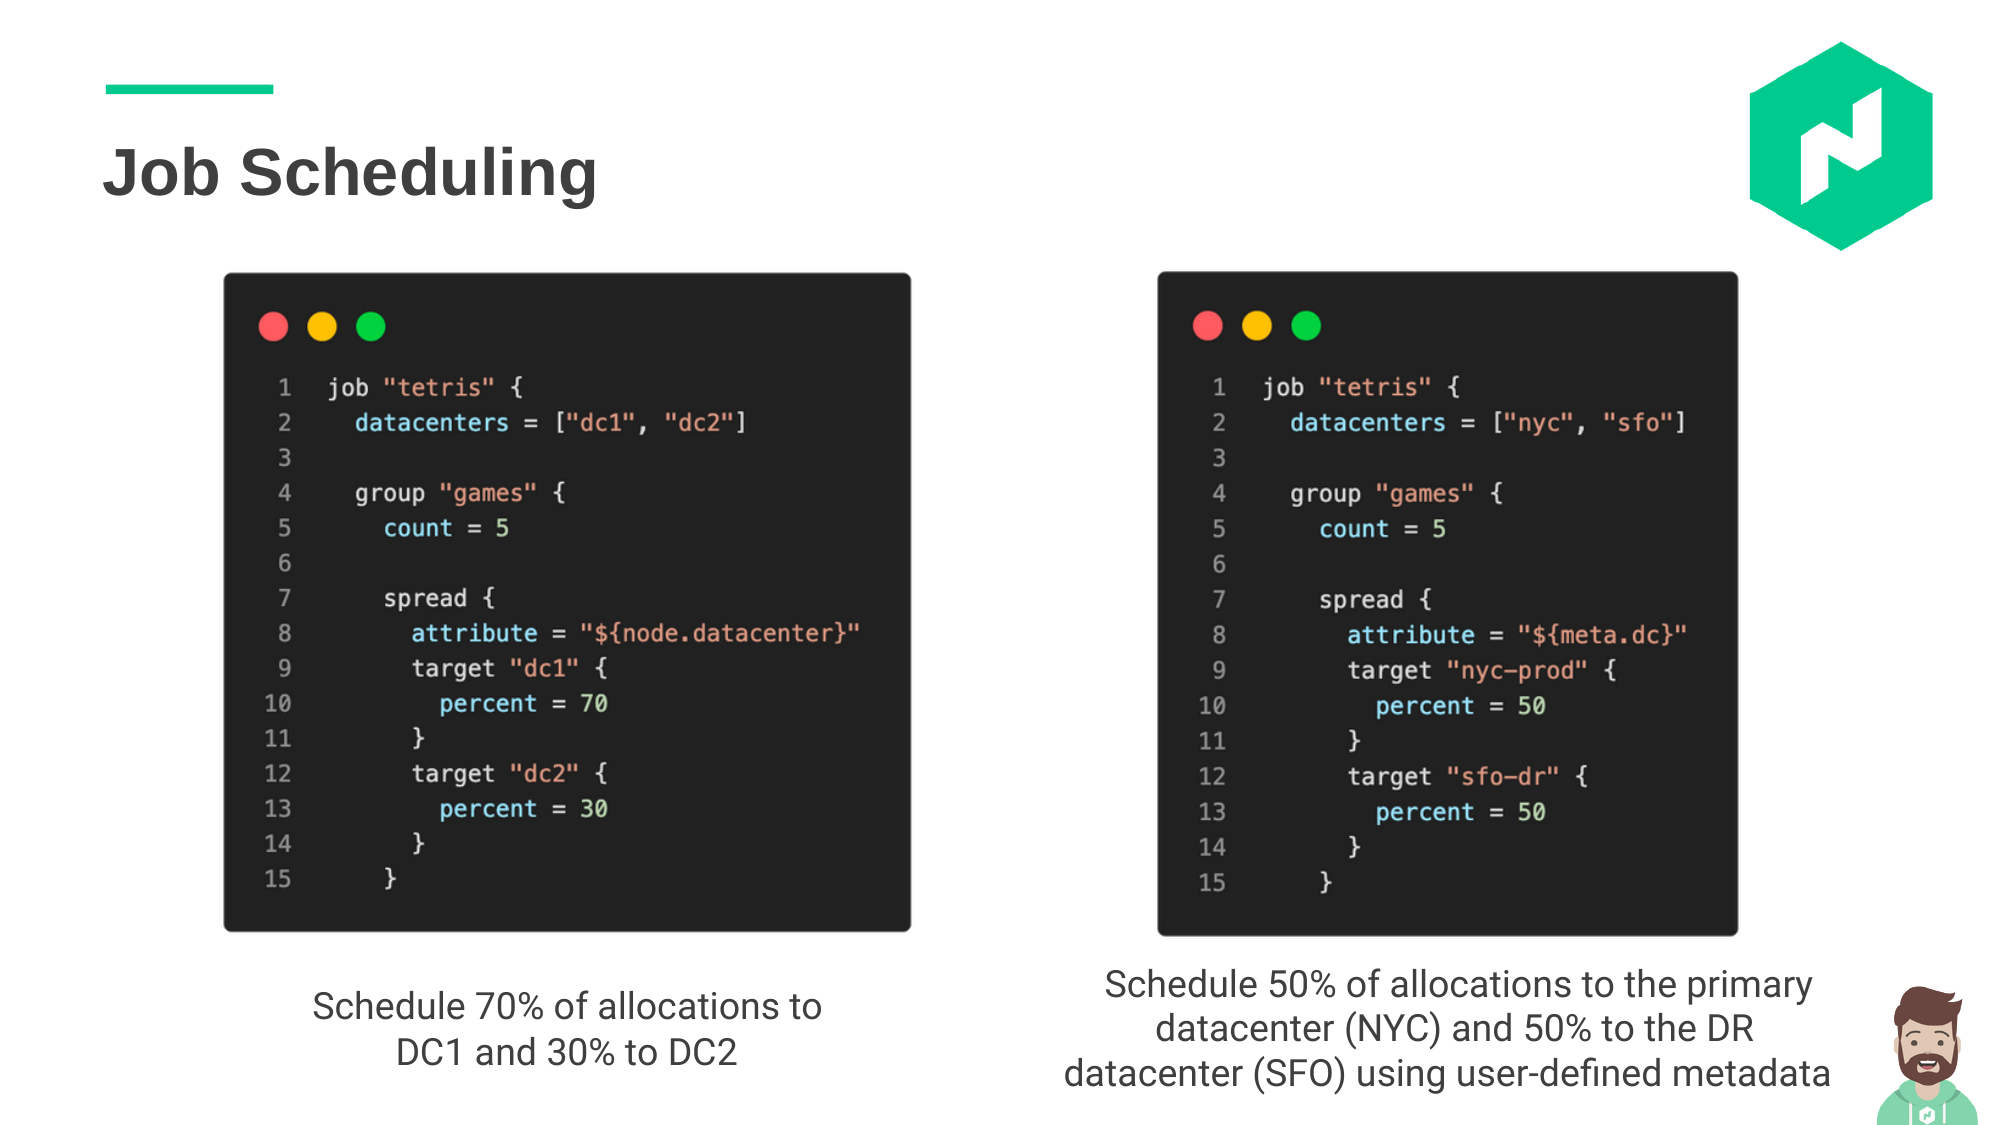

Job Scheduling

Schedule 50% of allocations to the primary datacenter (NYC) and 50% to the DR
Schedule 70% of allocations to

DC1 and 30% to DC2
datacenter (SFO) using user-defined metadata